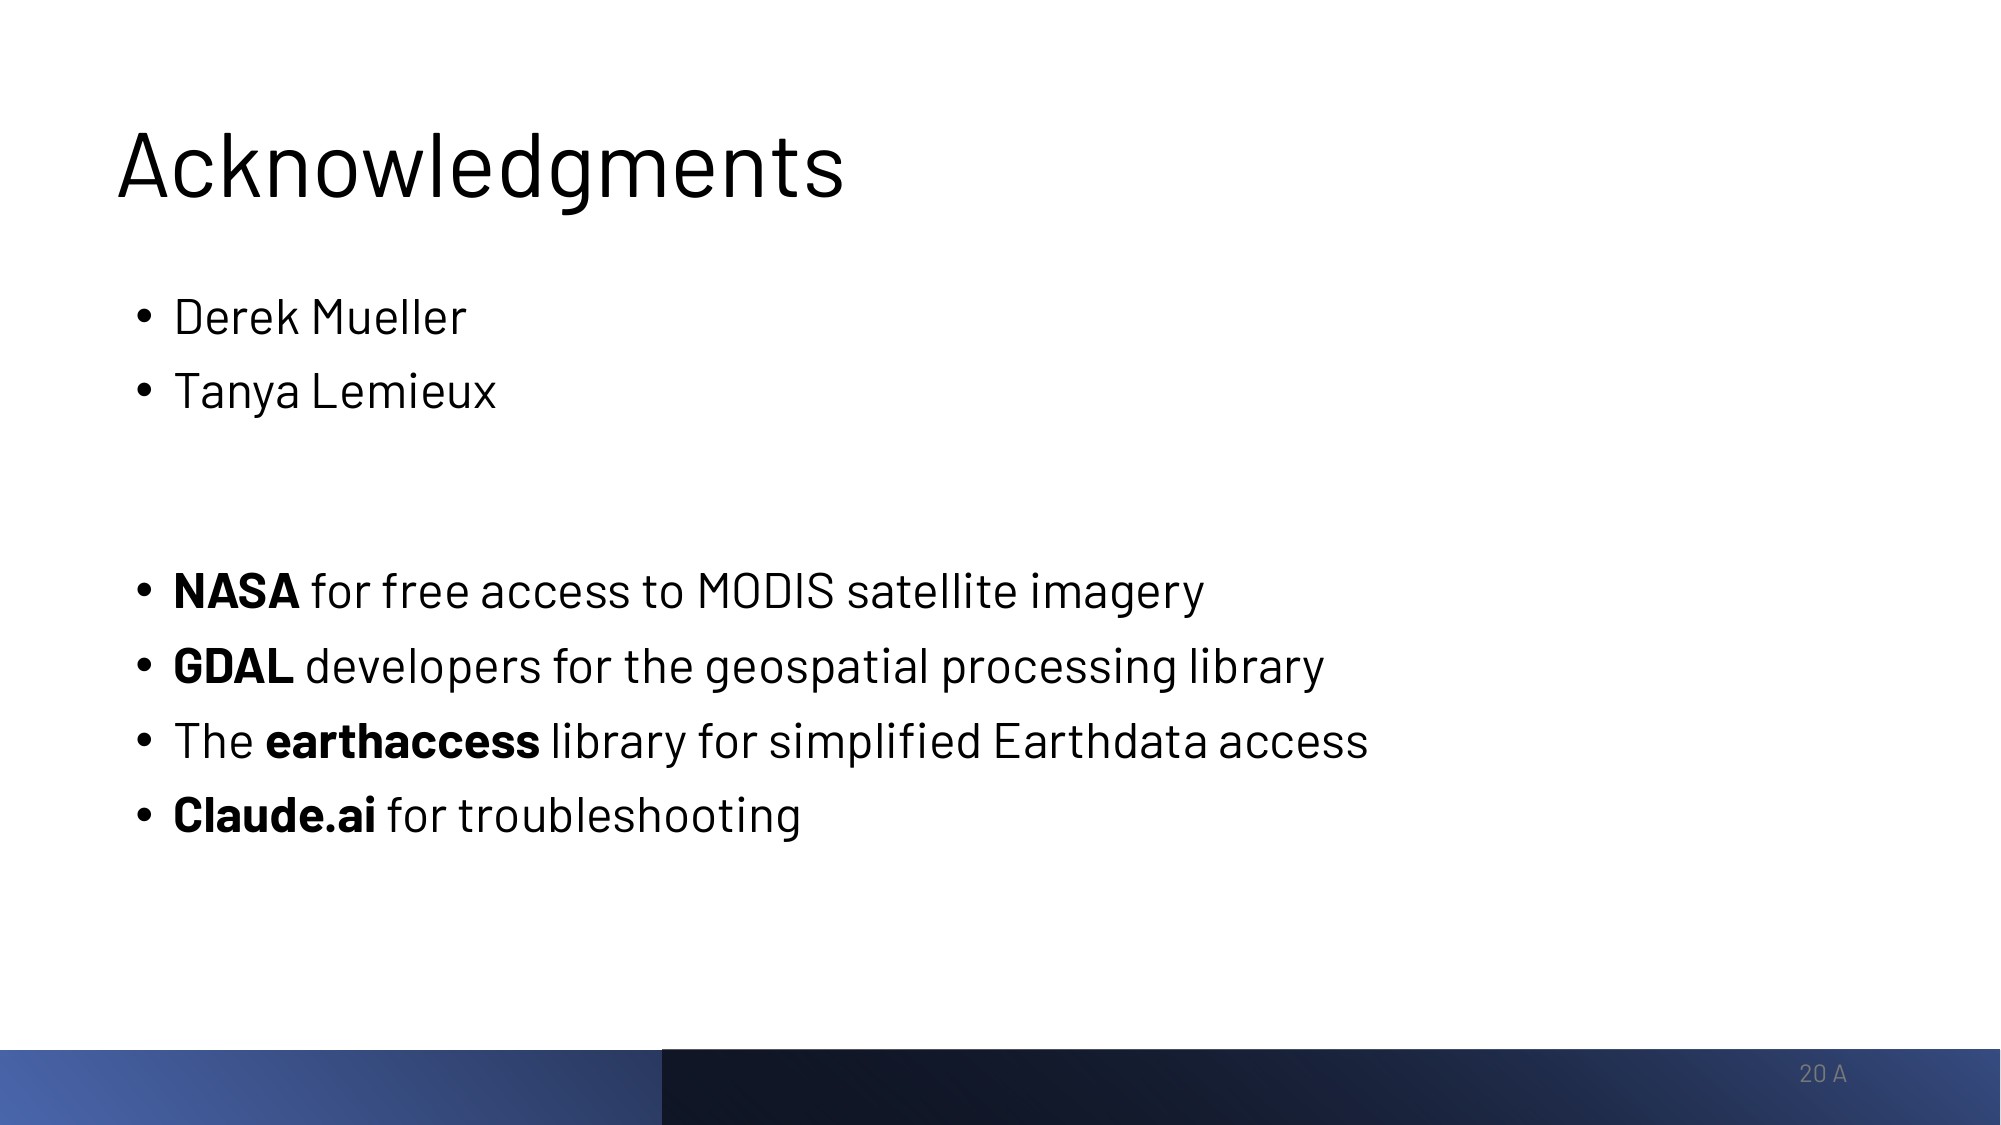

# Acknowledgments
Derek Mueller
Tanya Lemieux

NASA for free access to MODIS satellite imagery
GDAL developers for the geospatial processing library
The earthaccess library for simplified Earthdata access
Claude.ai for troubleshooting

20 A